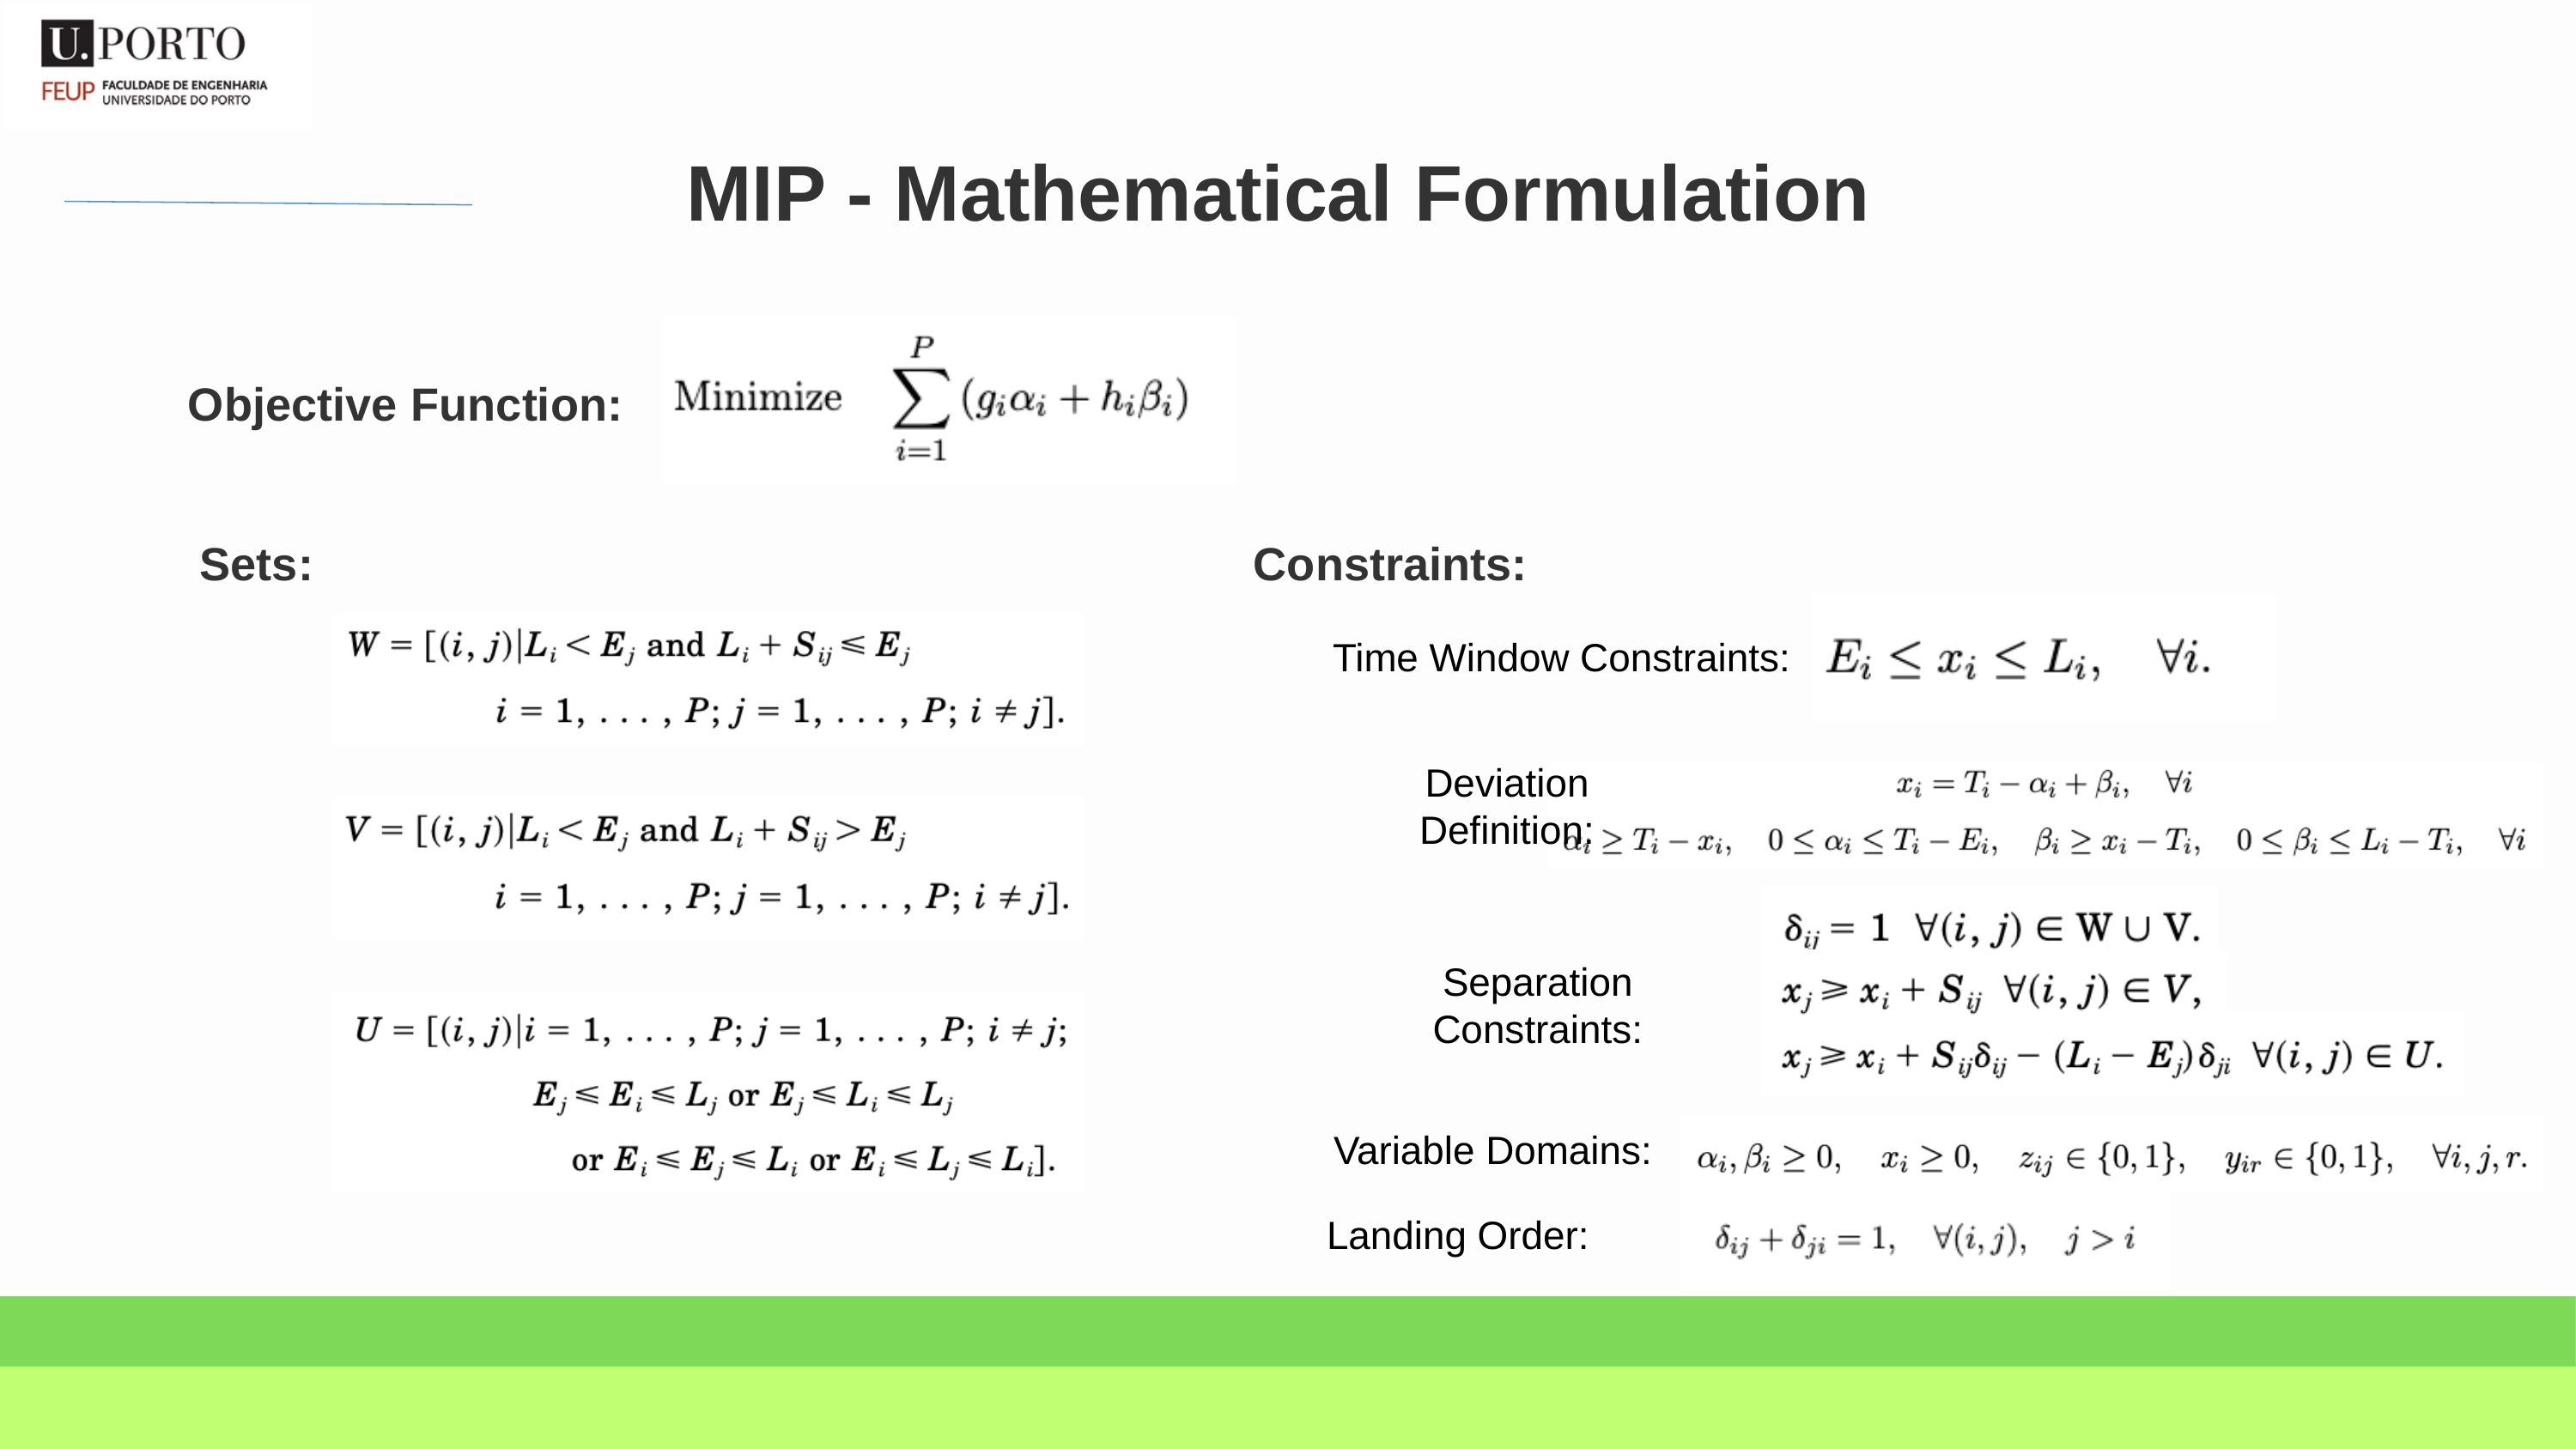

MIP - Mathematical Formulation

Objective Function:

Sets:

Constraints:

Time Window Constraints:
Deviation Definition:

Separation Constraints:

Variable Domains:

Landing Order: